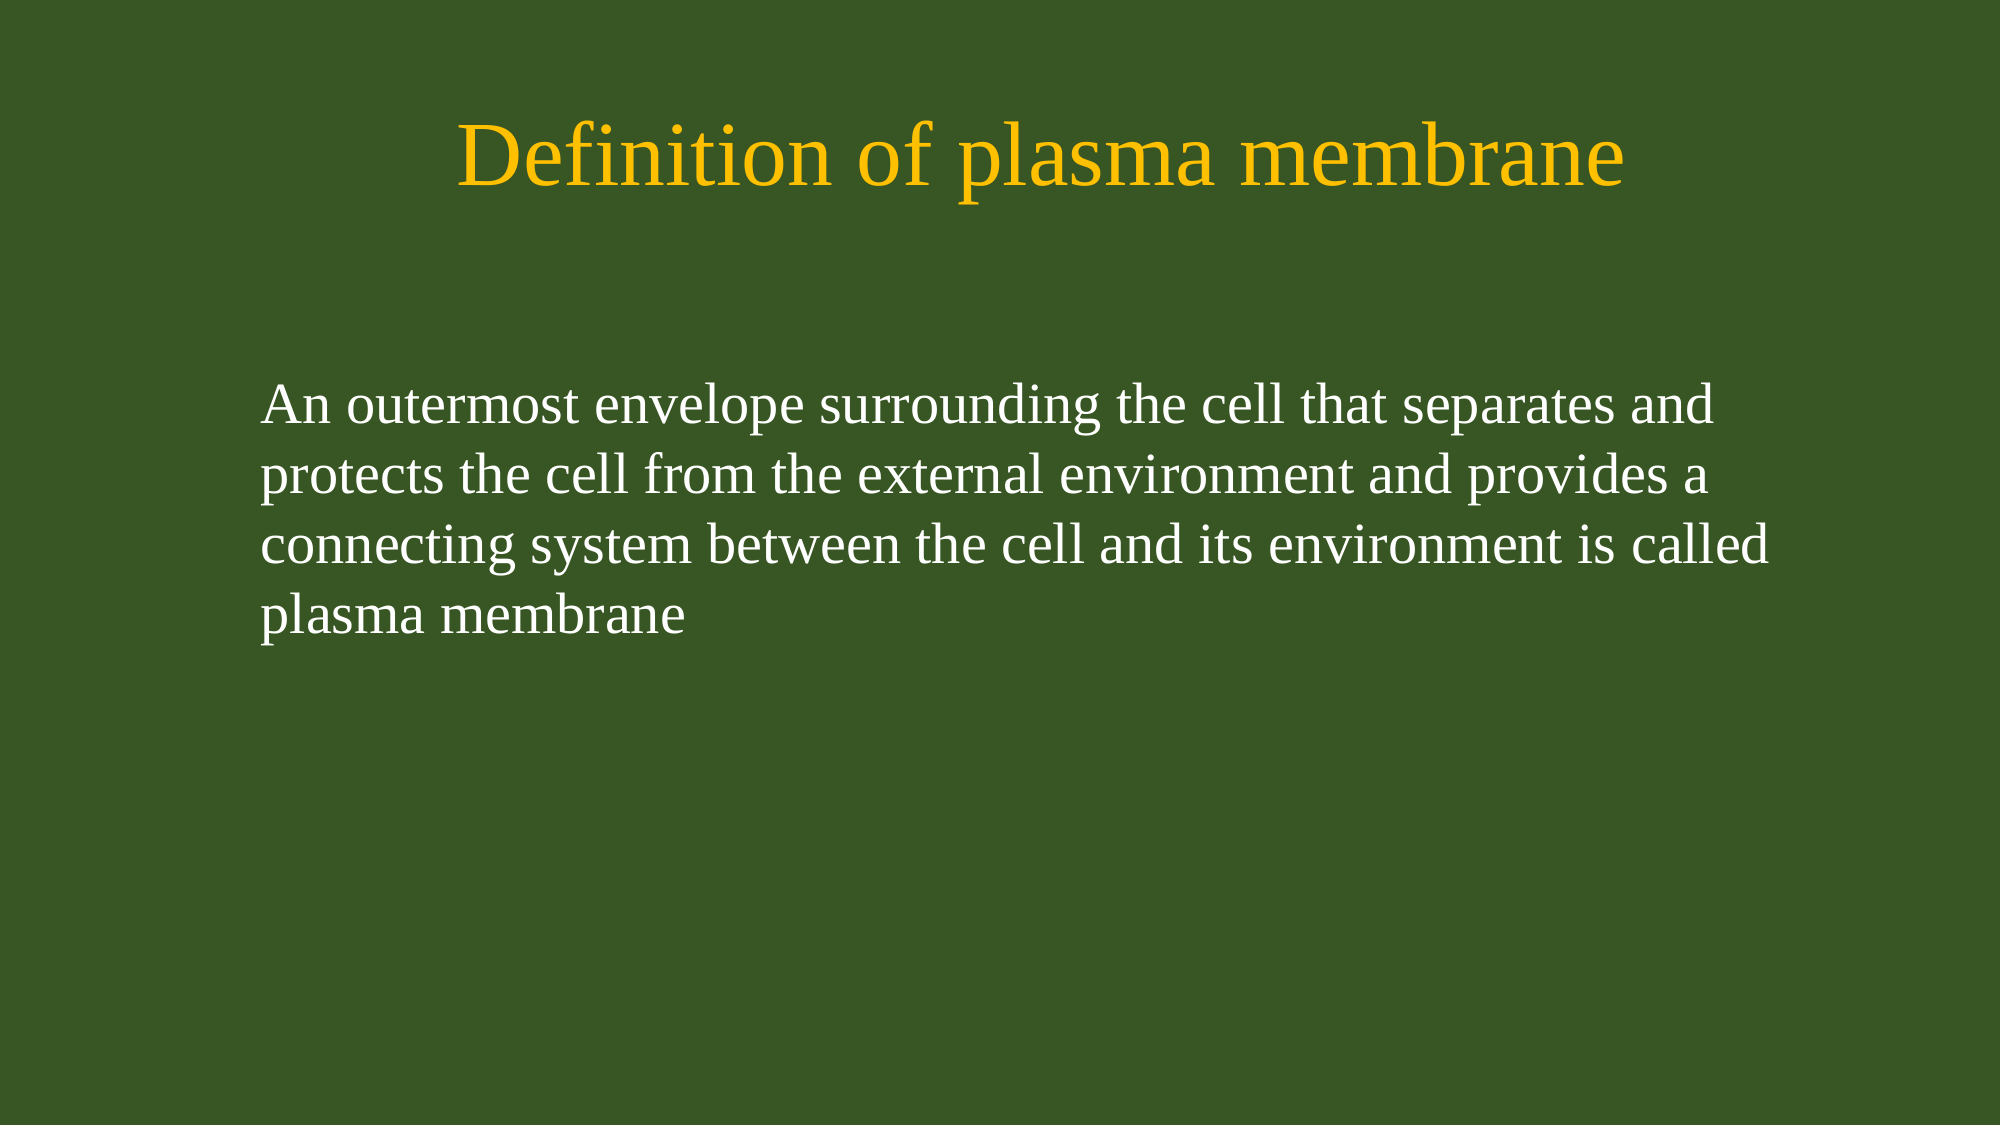

# Definition of plasma membrane
An outermost envelope surrounding the cell that separates and protects the cell from the external environment and provides a connecting system between the cell and its environment is called plasma membrane